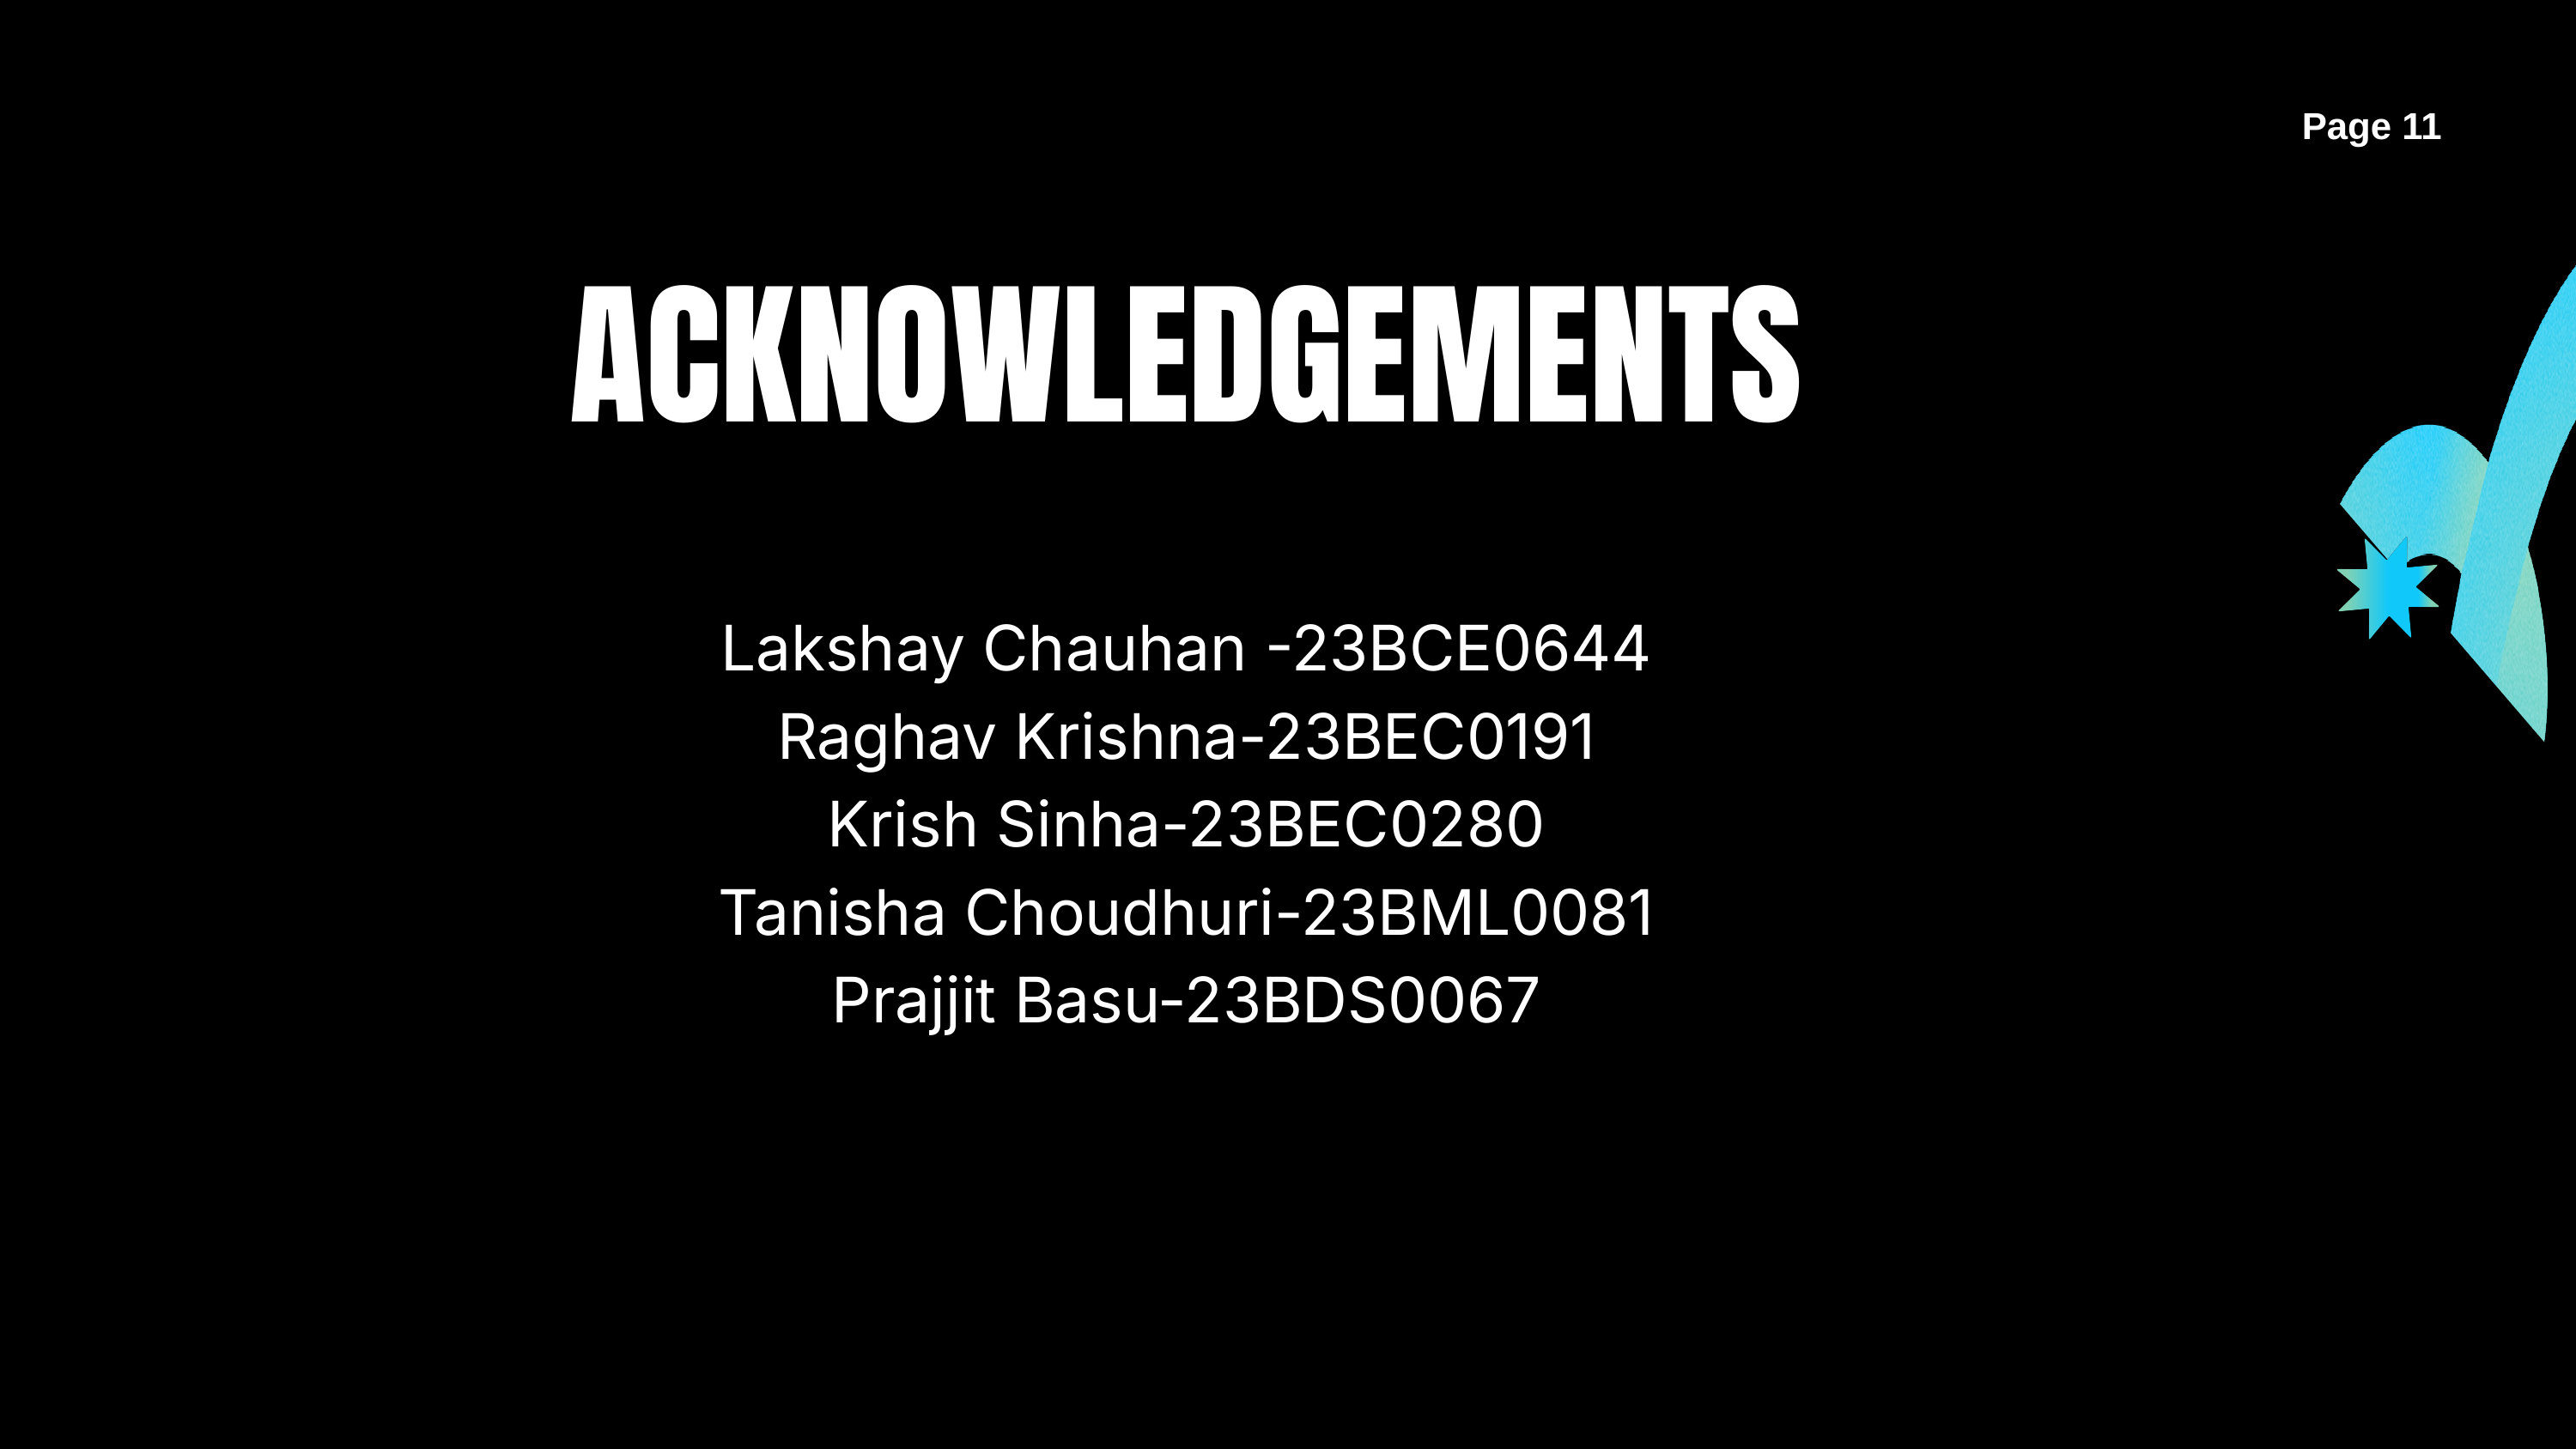

Page 11
ACKNOWLEDGEMENTS

Lakshay Chauhan -23BCE0644
Raghav Krishna-23BEC0191
Krish Sinha-23BEC0280
Tanisha Choudhuri-23BML0081
Prajjit Basu-23BDS0067